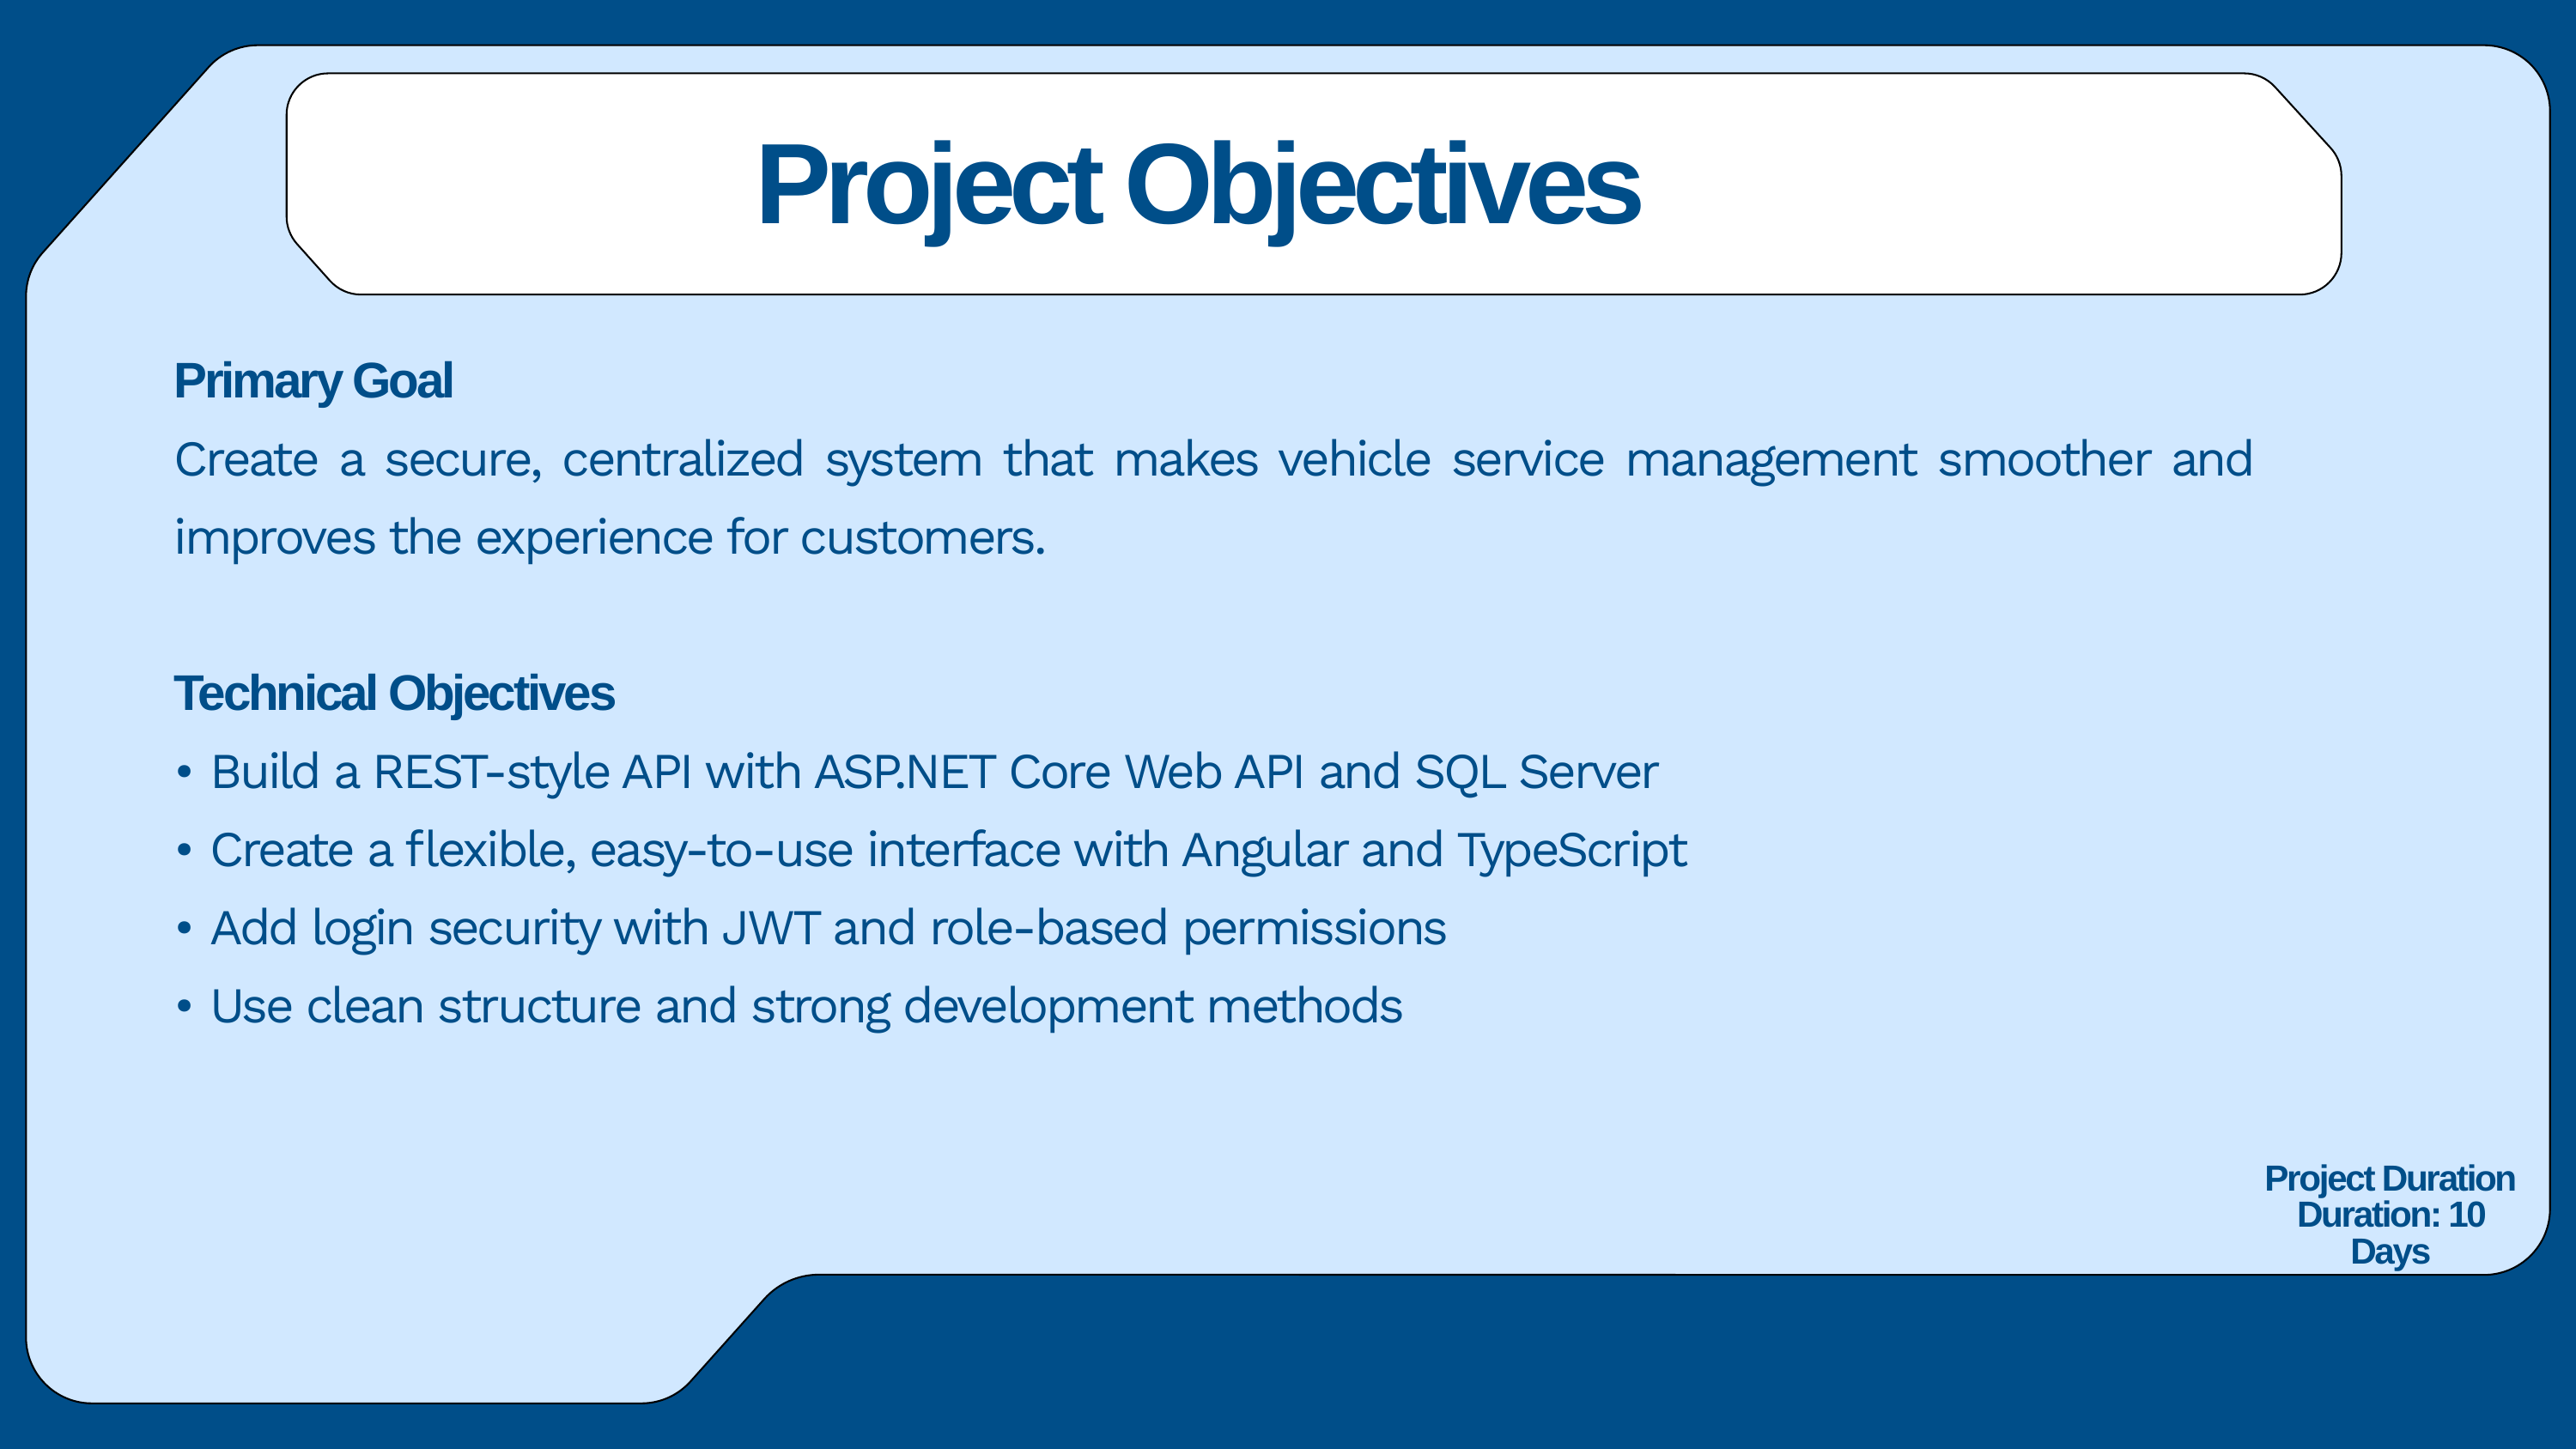

Project Objectives
Primary Goal
Create a secure, centralized system that makes vehicle service management smoother and improves the experience for customers.

Technical Objectives
• Build a REST-style API with ASP.NET Core Web API and SQL Server
• Create a flexible, easy‑to‑use interface with Angular and TypeScript
• Add login security with JWT and role‑based permissions
• Use clean structure and strong development methods

Project Duration
Duration: 10 Days